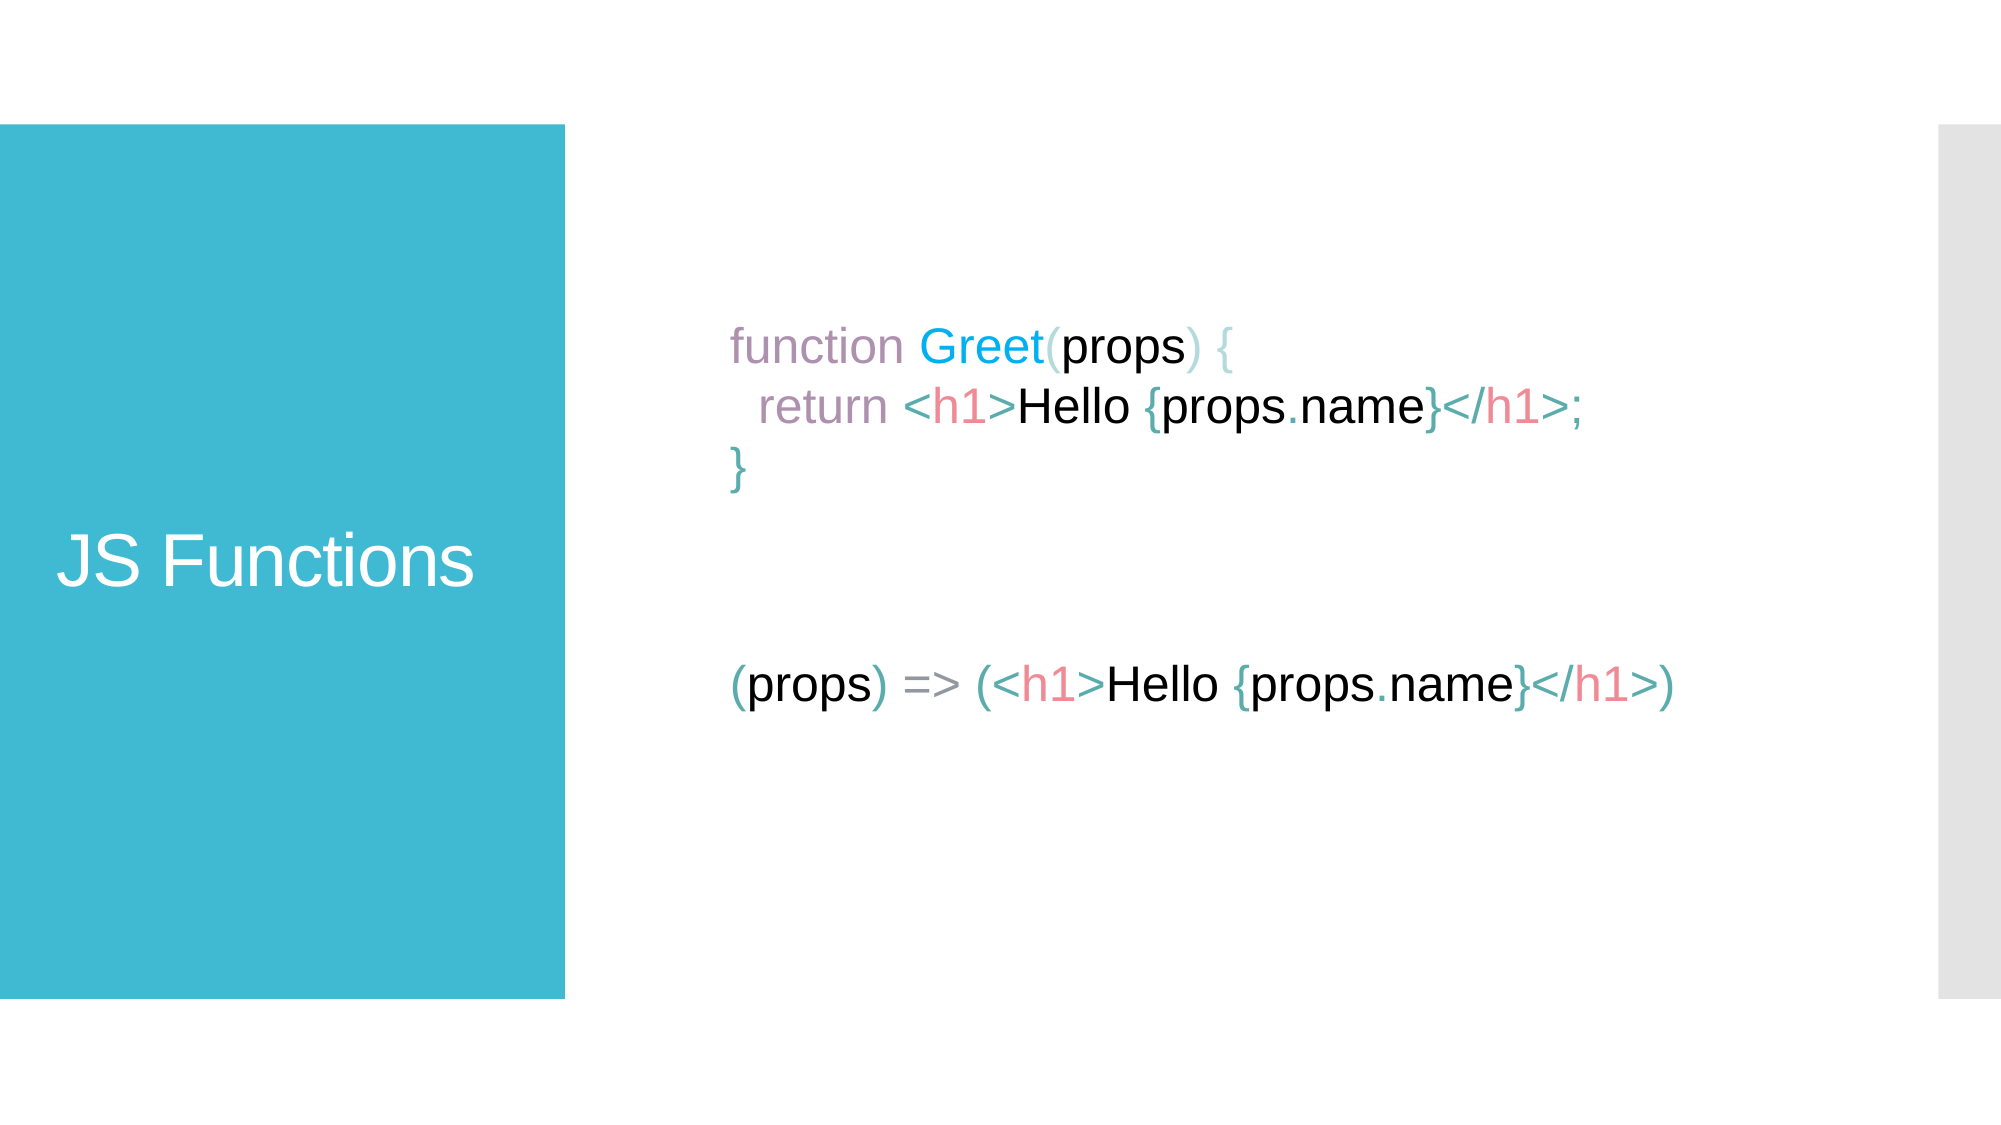

# JS Functions
function Greet(props) {
  return <h1>Hello {props.name}</h1>;
}
(props) => (<h1>Hello {props.name}</h1>)